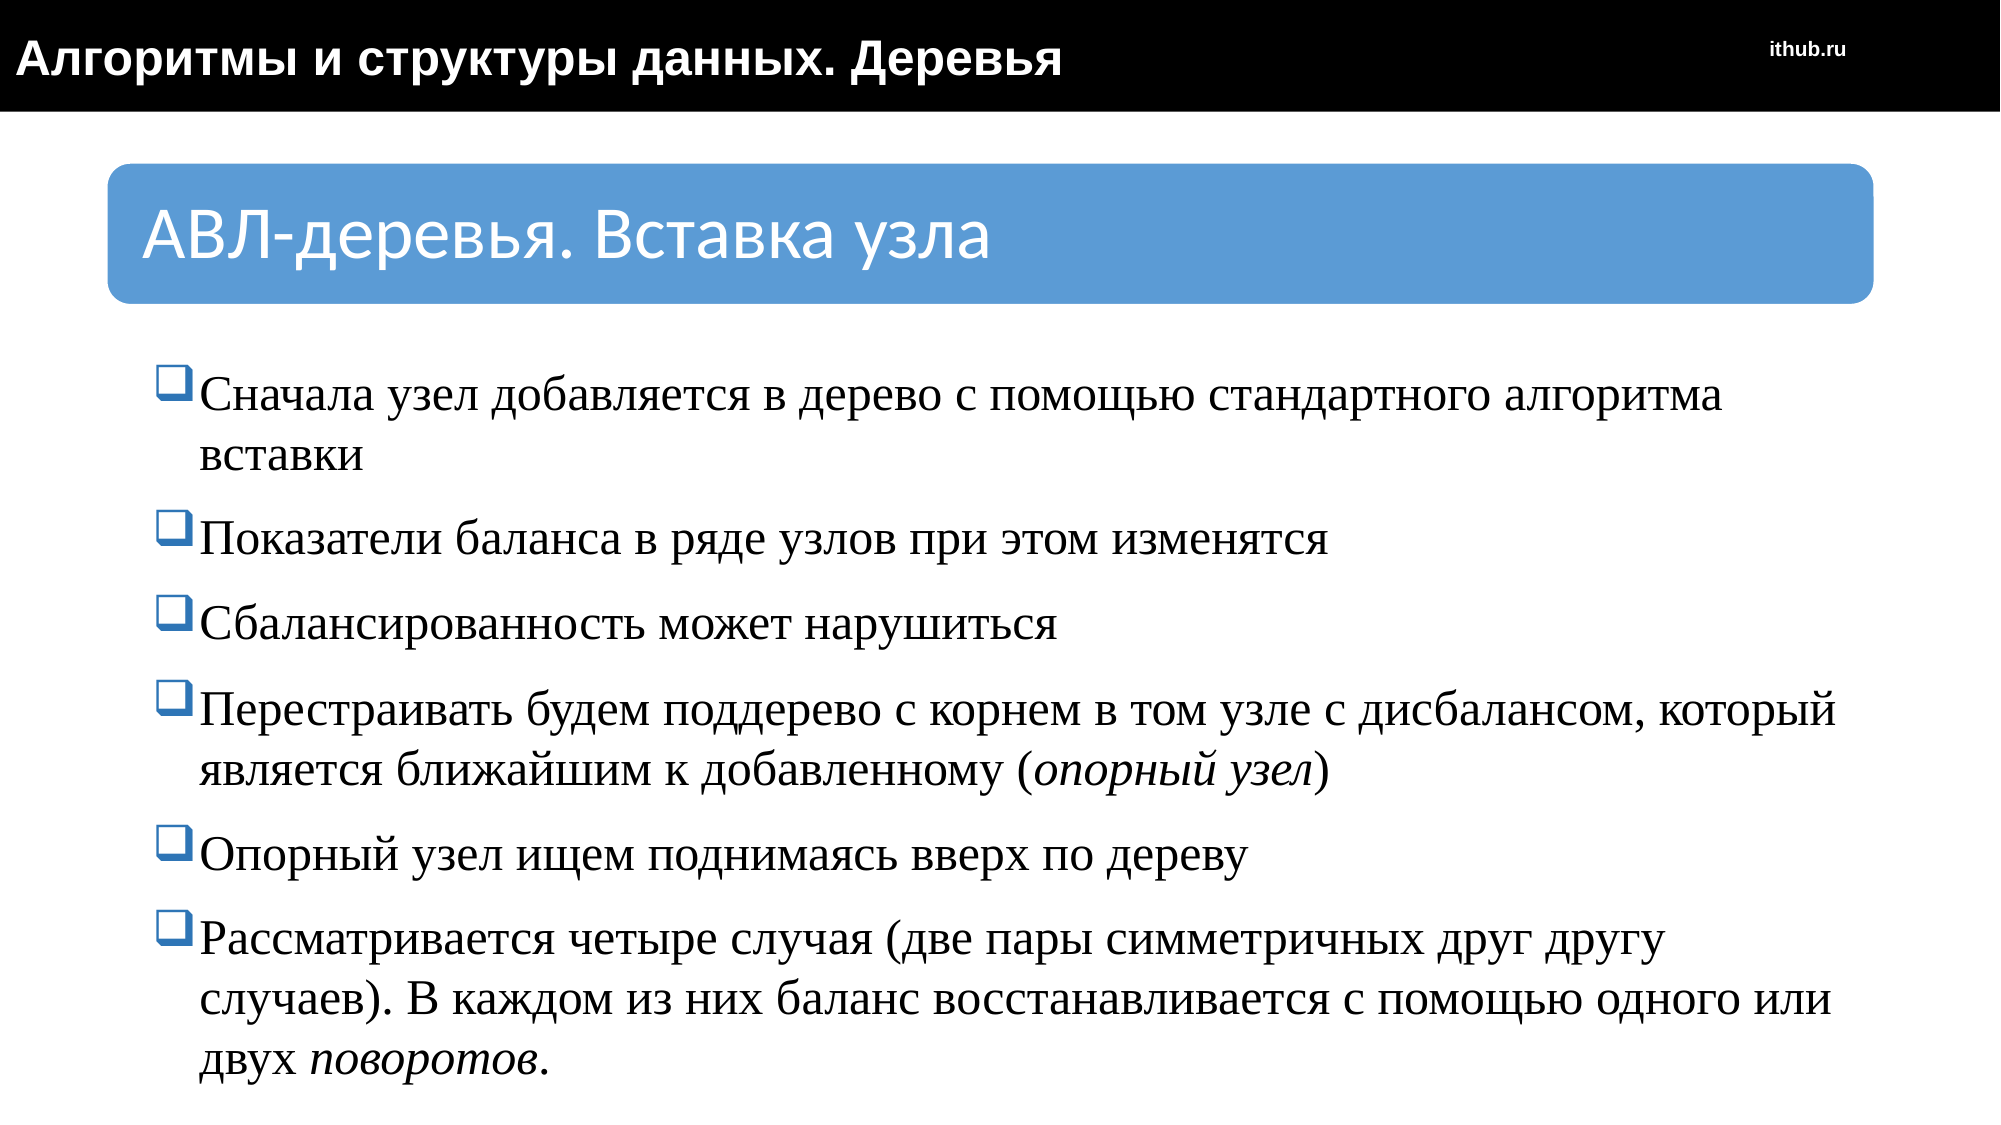

Алгоритмы и структуры данных. Деревья
ithub.ru
АВЛ-деревья. Вставка узла

Сначала узел добавляется в дерево с помощью стандартного алгоритма вставки
Показатели баланса в ряде узлов при этом изменятся
Сбалансированность может нарушиться
Перестраивать будем поддерево с корнем в том узле с дисбалансом, который является ближайшим к добавленному (опорный узел)
Опорный узел ищем поднимаясь вверх по дереву
Рассматривается четыре случая (две пары симметричных друг другу случаев). В каждом из них баланс восстанавливается с помощью одного или двух поворотов.